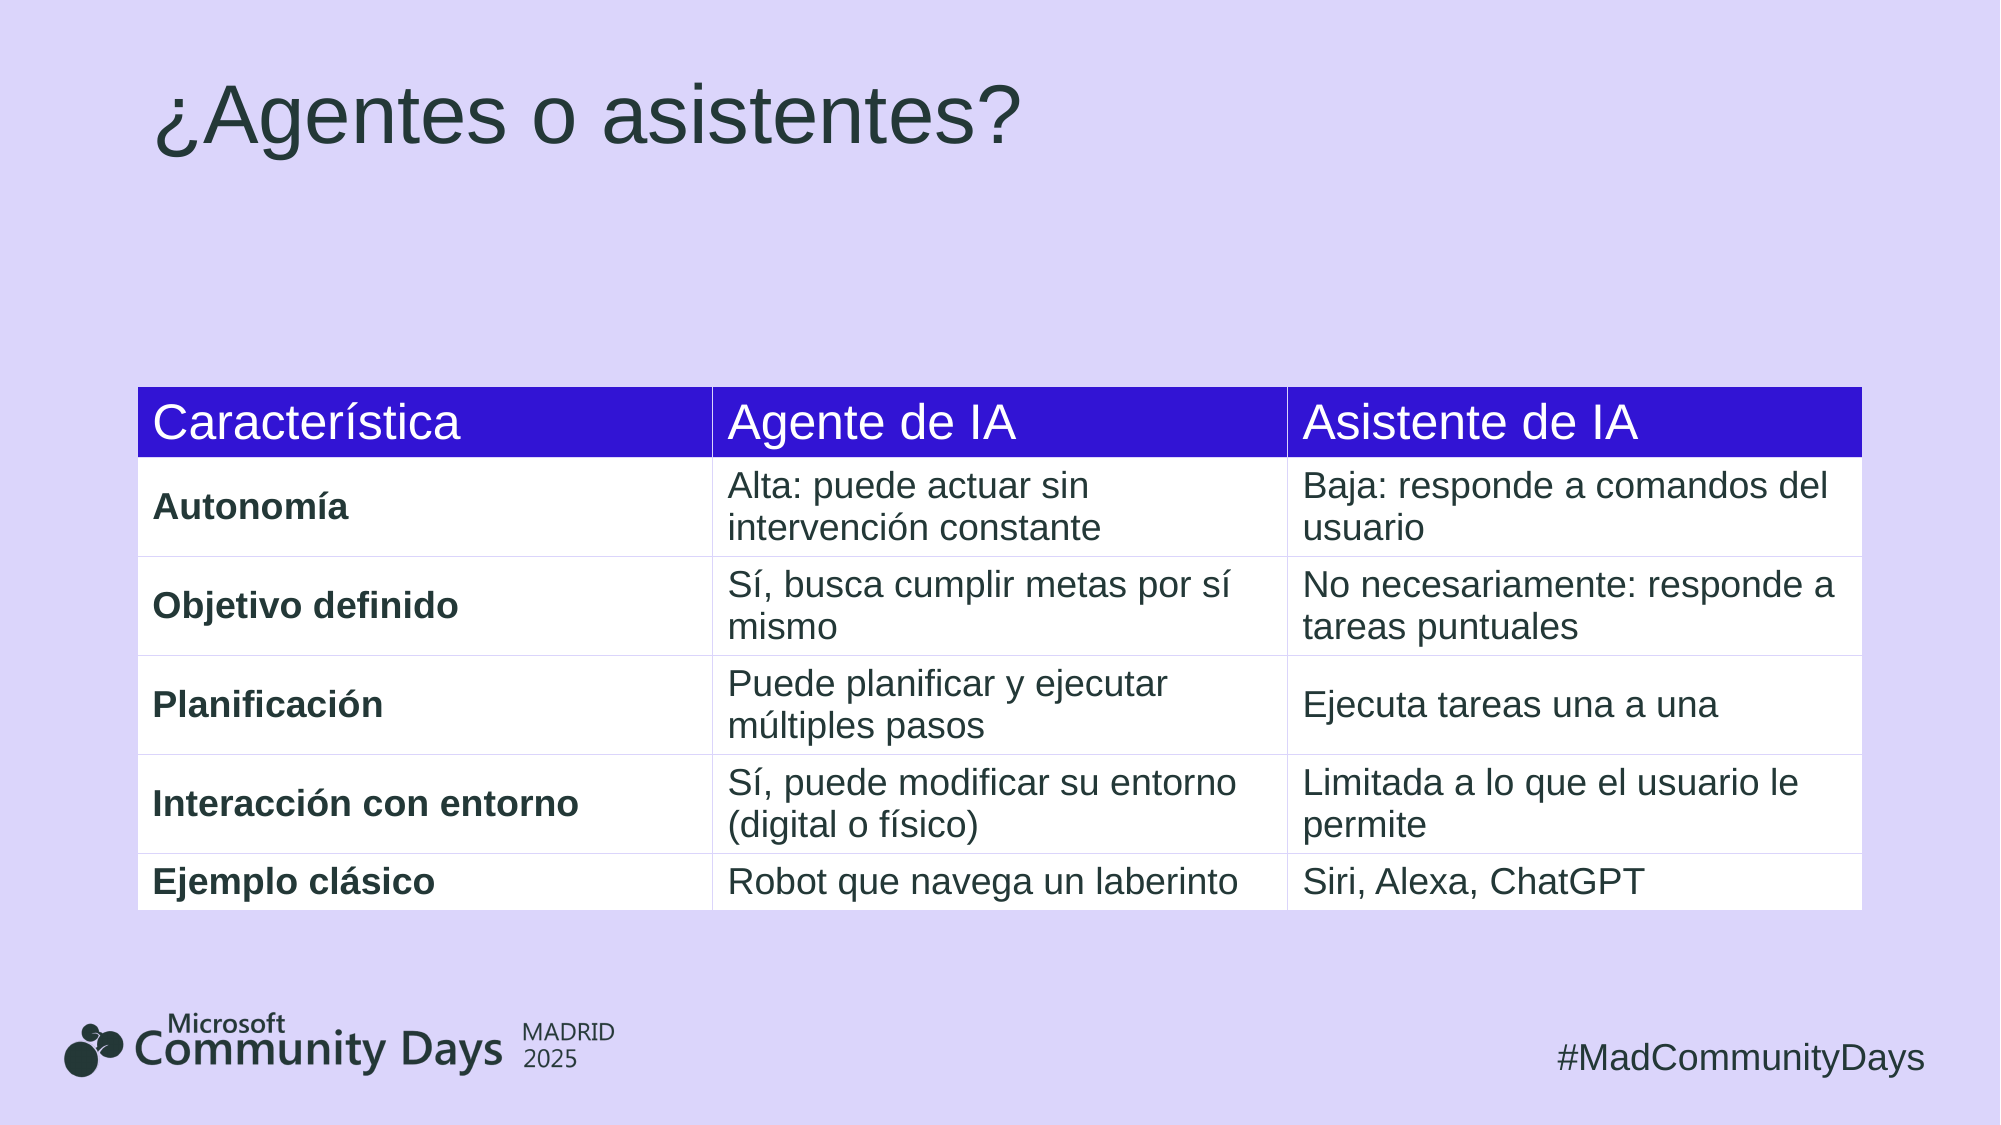

# ¿Agentes o asistentes?

| Característica | Agente de IA | Asistente de IA |
| --- | --- | --- |
| Autonomía | Alta: puede actuar sin intervención constante | Baja: responde a comandos del usuario |
| Objetivo definido | Sí, busca cumplir metas por sí mismo | No necesariamente: responde a tareas puntuales |
| Planificación | Puede planificar y ejecutar múltiples pasos | Ejecuta tareas una a una |
| Interacción con entorno | Sí, puede modificar su entorno (digital o físico) | Limitada a lo que el usuario le permite |
| Ejemplo clásico | Robot que navega un laberinto | Siri, Alexa, ChatGPT |